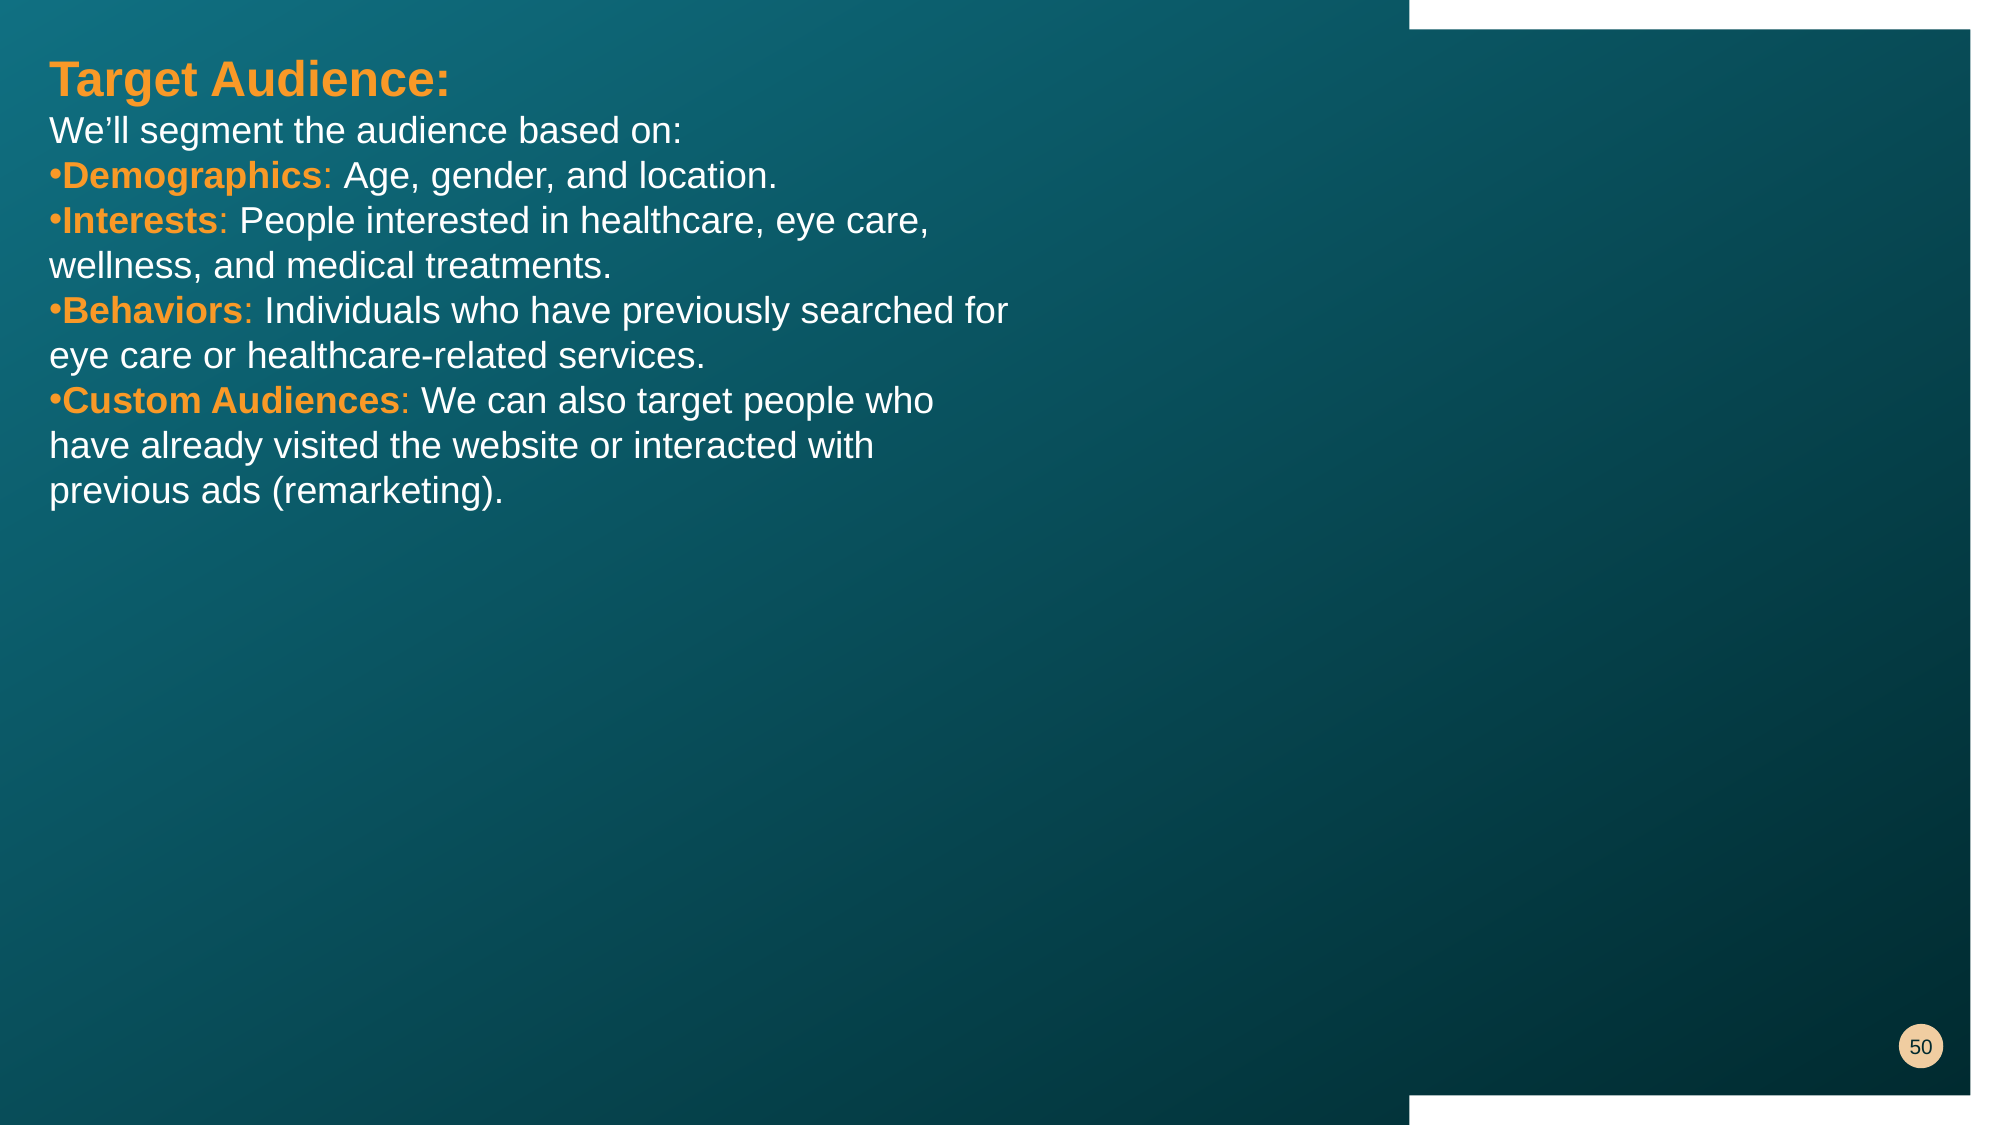

Target Audience:
We’ll segment the audience based on:
Demographics: Age, gender, and location.
Interests: People interested in healthcare, eye care, wellness, and medical treatments.
Behaviors: Individuals who have previously searched for eye care or healthcare-related services.
Custom Audiences: We can also target people who have already visited the website or interacted with previous ads (remarketing).
50